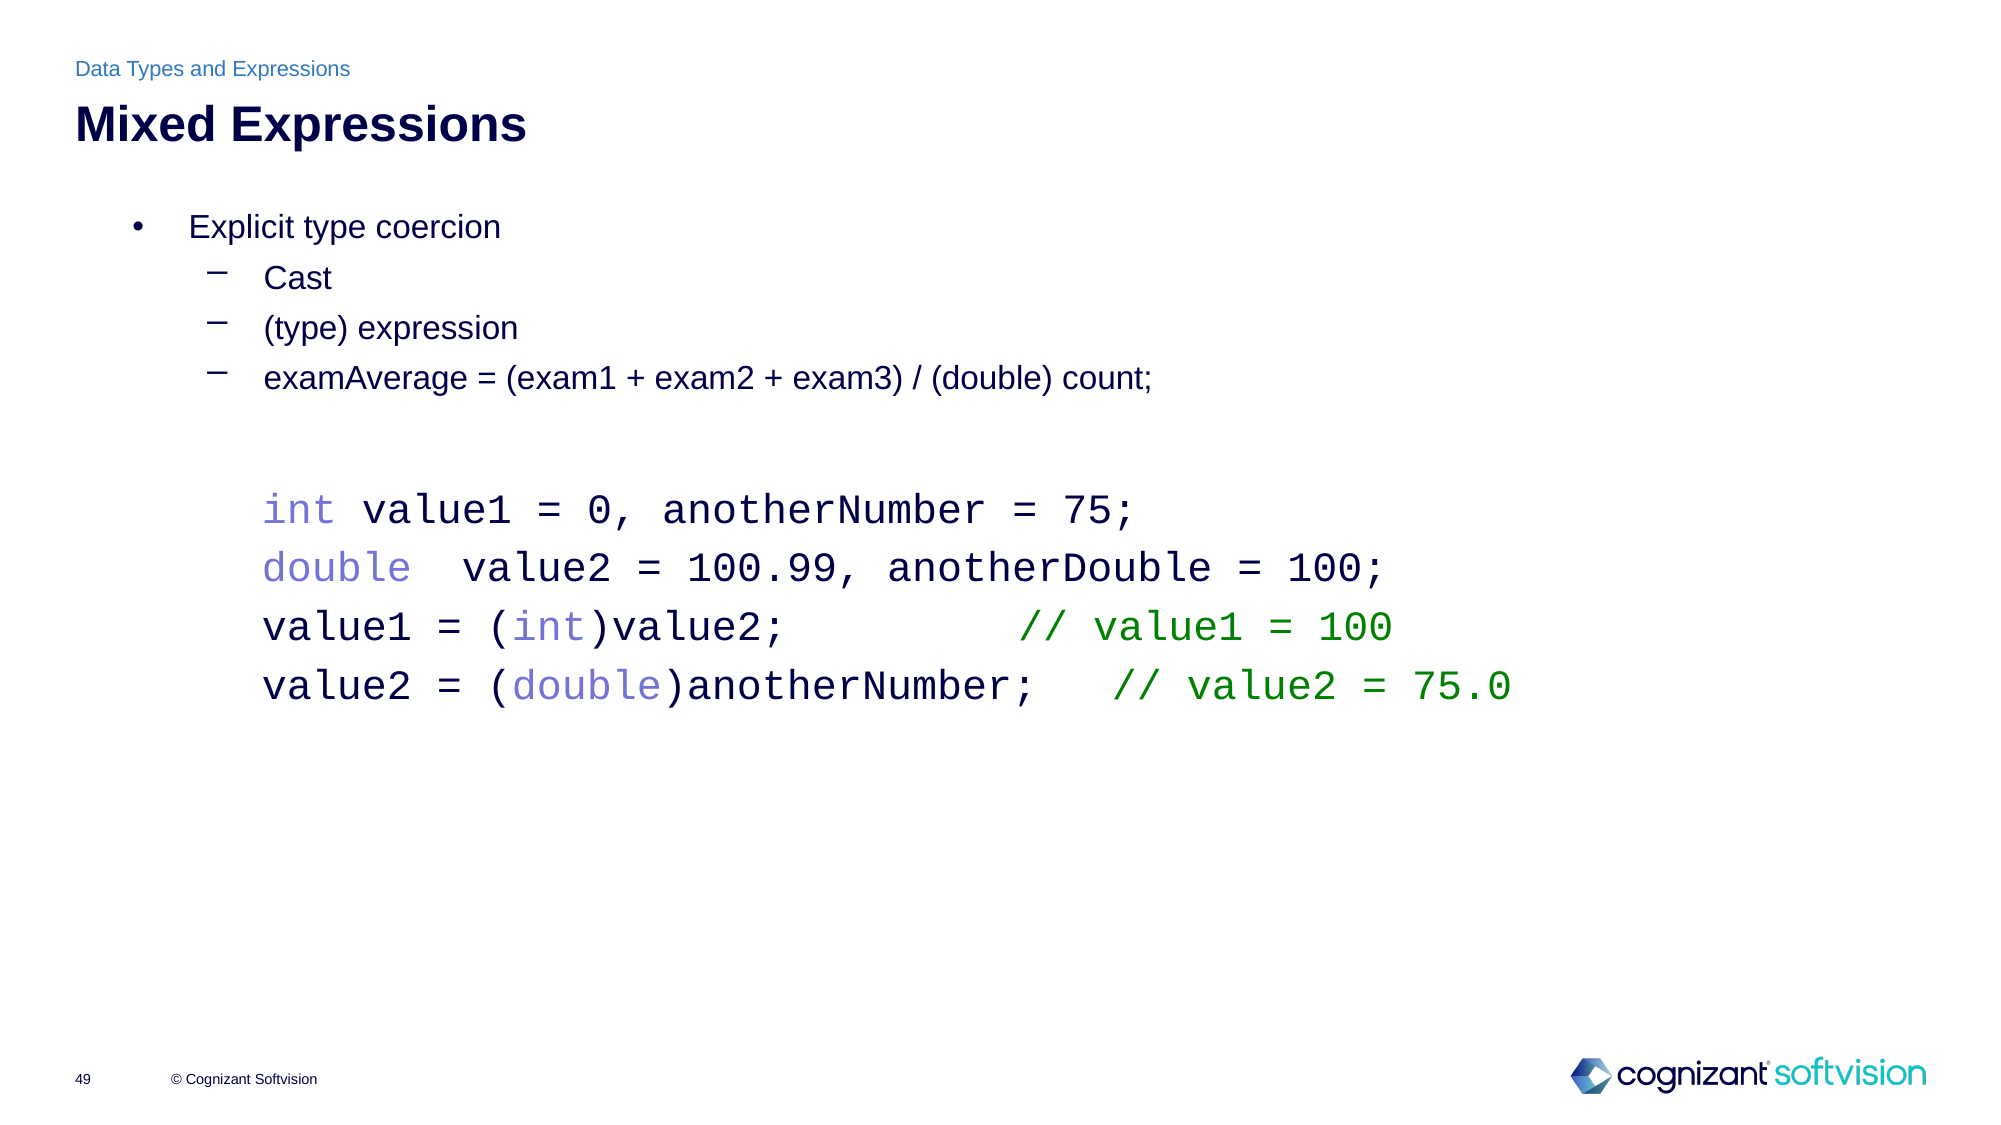

Data Types and Expressions
# Mixed Expressions
Explicit type coercion
Cast
(type) expression
examAverage = (exam1 + exam2 + exam3) / (double) count;
int value1 = 0, anotherNumber = 75;
double  value2 = 100.99, anotherDouble = 100;
value1 = (int)value2;	    // value1 = 100
value2 = (double)anotherNumber;   // value2 = 75.0
© Cognizant Softvision
49